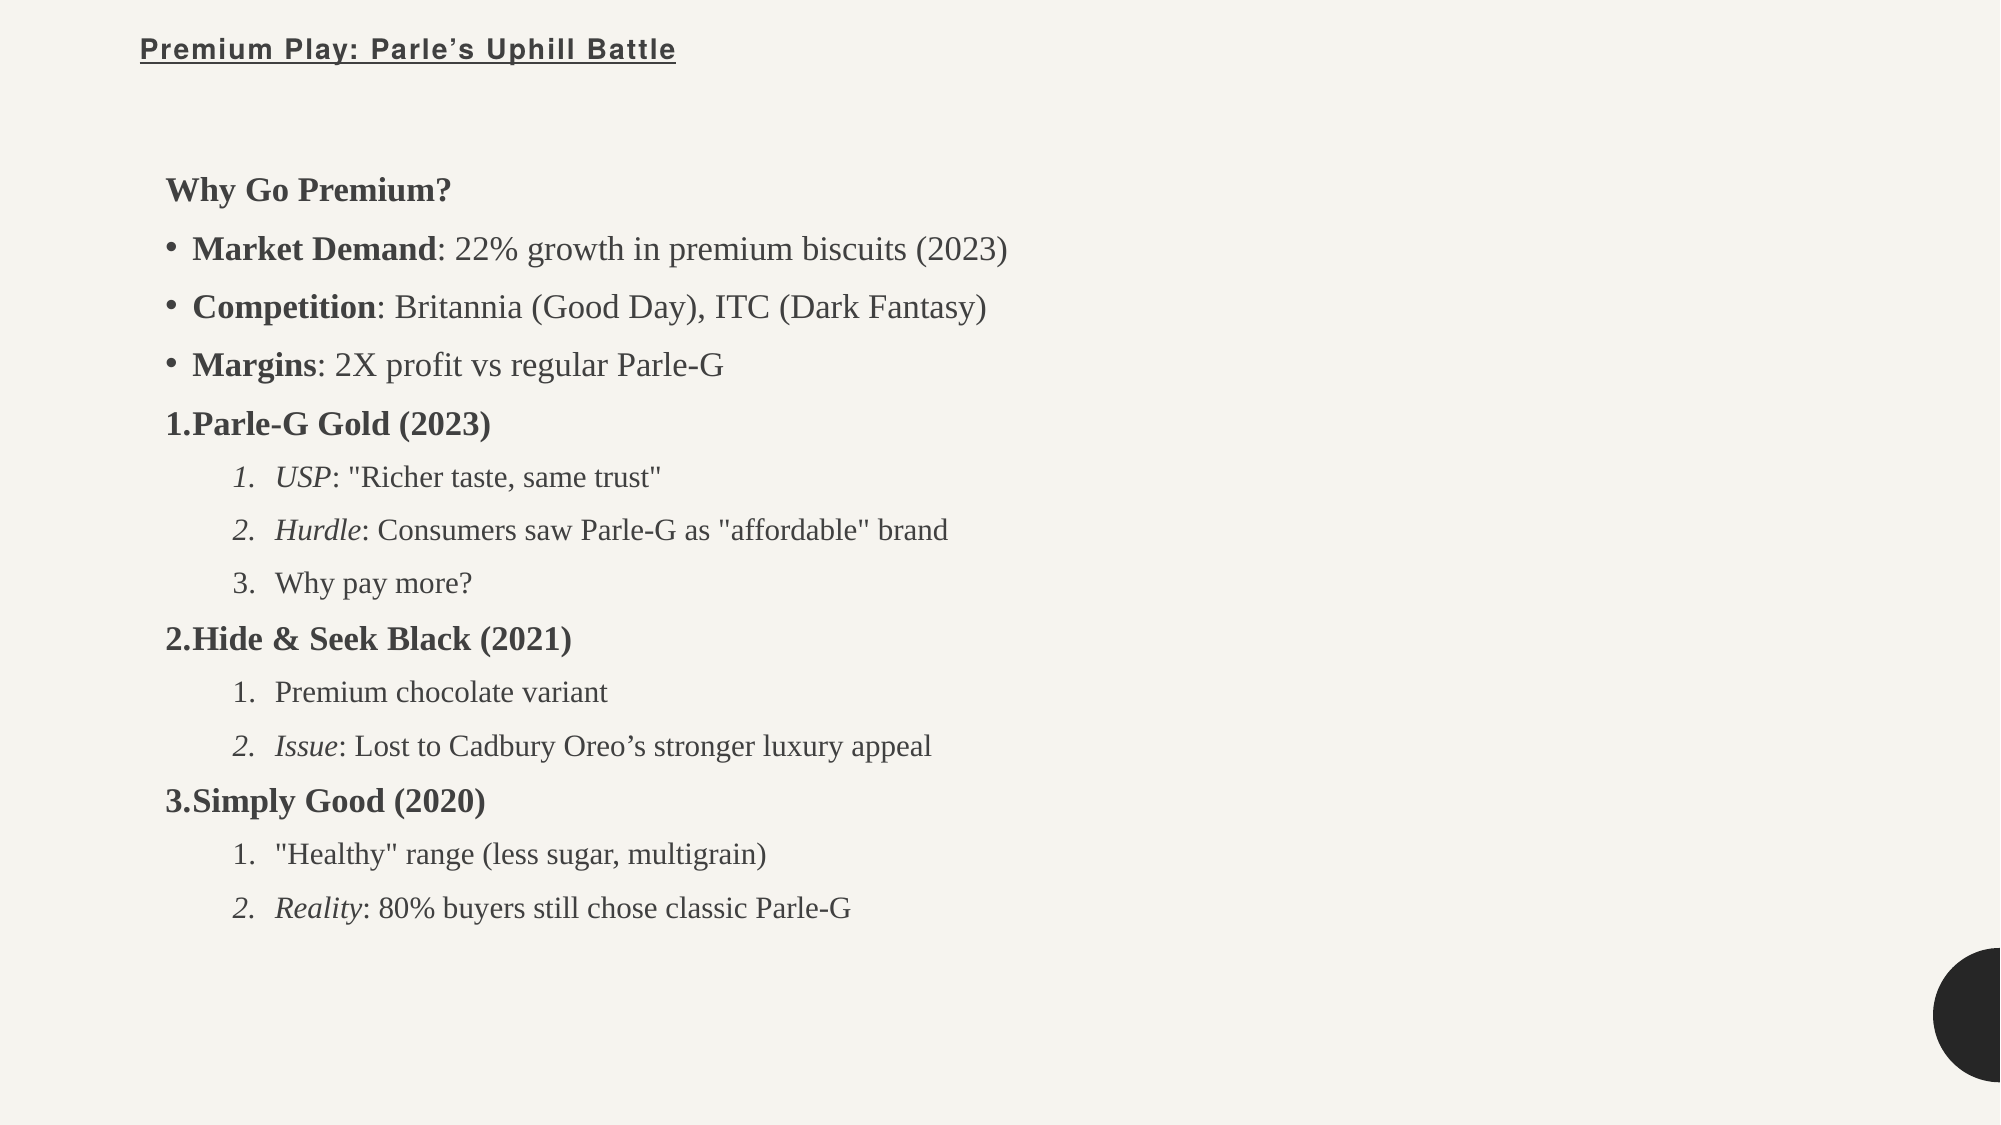

# Premium Play: Parle’s Uphill Battle
Why Go Premium?
Market Demand: 22% growth in premium biscuits (2023)
Competition: Britannia (Good Day), ITC (Dark Fantasy)
Margins: 2X profit vs regular Parle-G
Parle-G Gold (2023)
USP: "Richer taste, same trust"
Hurdle: Consumers saw Parle-G as "affordable" brand
Why pay more?
Hide & Seek Black (2021)
Premium chocolate variant
Issue: Lost to Cadbury Oreo’s stronger luxury appeal
Simply Good (2020)
"Healthy" range (less sugar, multigrain)
Reality: 80% buyers still chose classic Parle-G